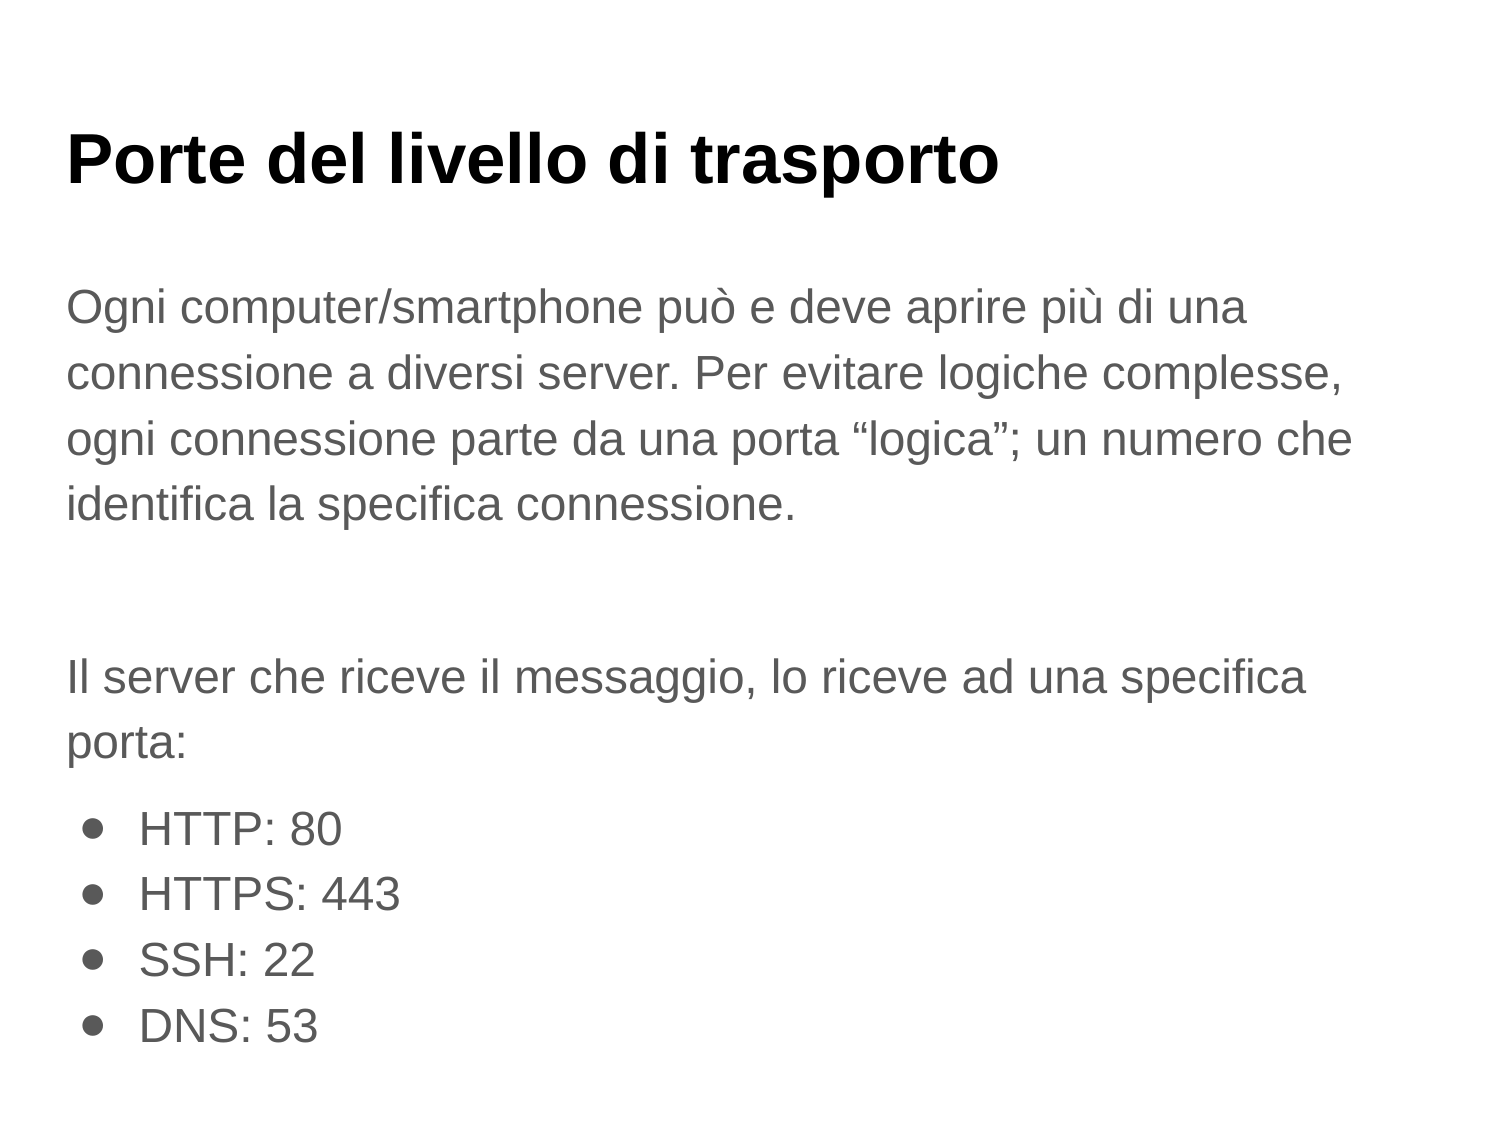

# Porte del livello di trasporto
Ogni computer/smartphone può e deve aprire più di una connessione a diversi server. Per evitare logiche complesse, ogni connessione parte da una porta “logica”; un numero che identifica la specifica connessione.

Il server che riceve il messaggio, lo riceve ad una specifica porta:
HTTP: 80
HTTPS: 443
SSH: 22
DNS: 53